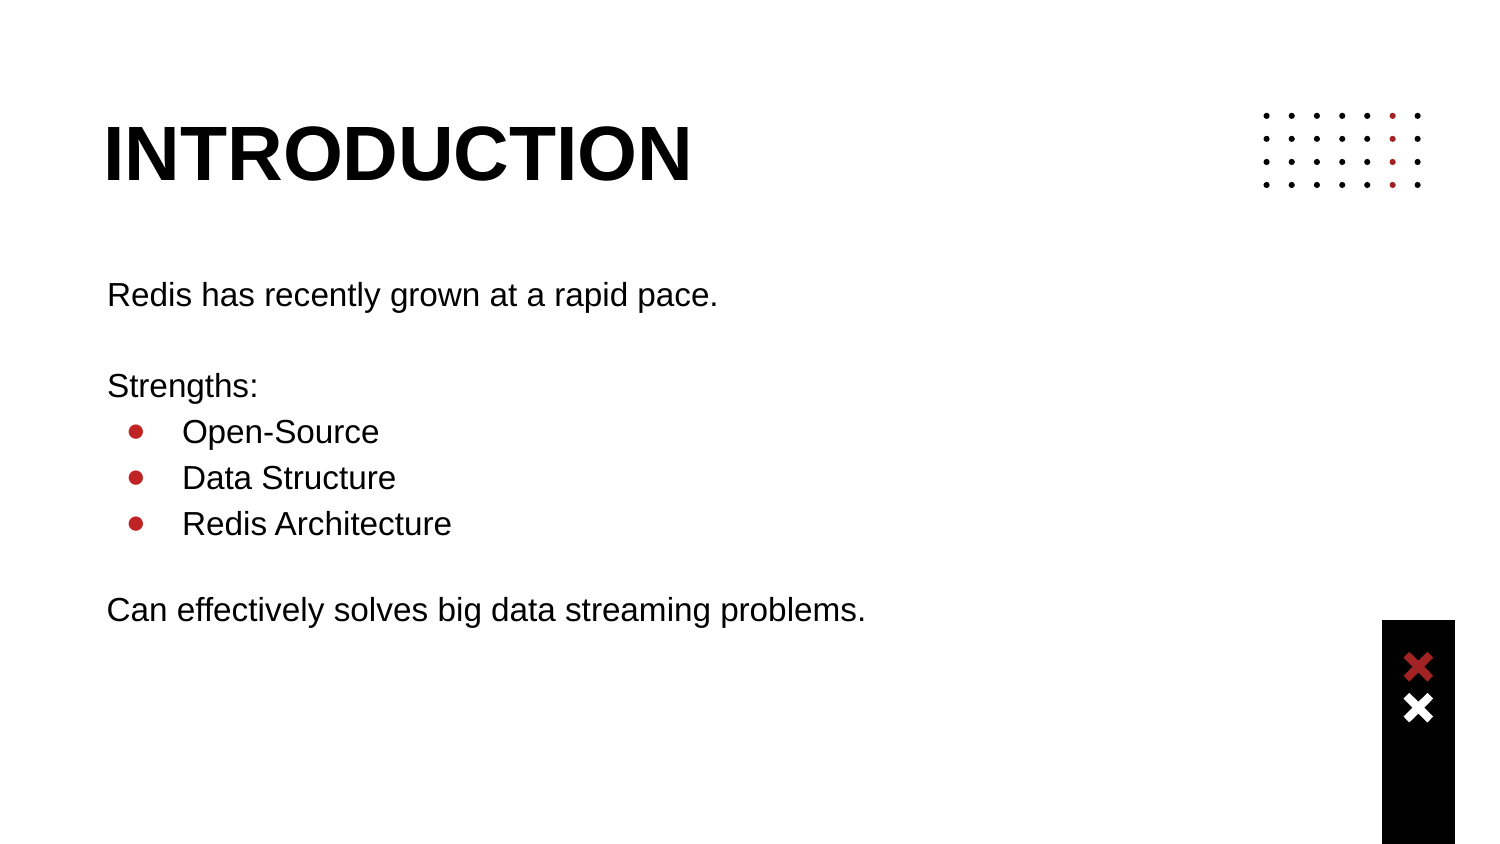

# INTRODUCTION
Redis has recently grown at a rapid pace.

Strengths:
Open-Source
Data Structure
Redis Architecture

Can effectively solves big data streaming problems.